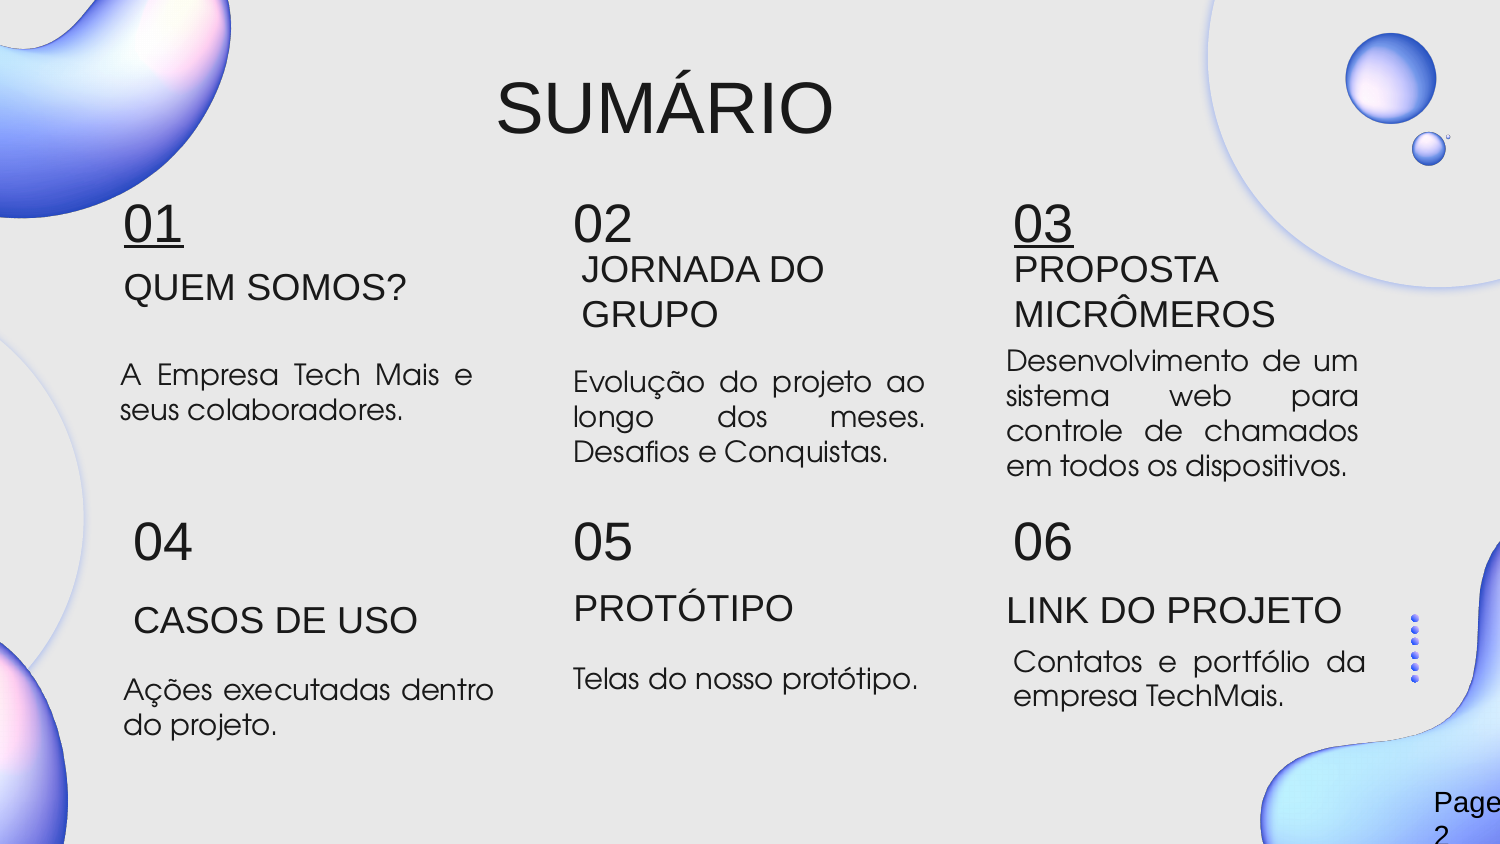

SUMÁRIO
01
02
03
# QUEM SOMOS?
PROPOSTA MICRÔMEROS
JORNADA DO GRUPO
A Empresa Tech Mais e seus colaboradores.
Desenvolvimento de um sistema web para controle de chamados em todos os dispositivos.
Evolução do projeto ao longo dos meses. Desafios e Conquistas.
04
05
06
PROTÓTIPO
LINK DO PROJETO
CASOS DE USO
Telas do nosso protótipo.

Contatos e portfólio da empresa TechMais.
Ações executadas dentro do projeto.
Page 2